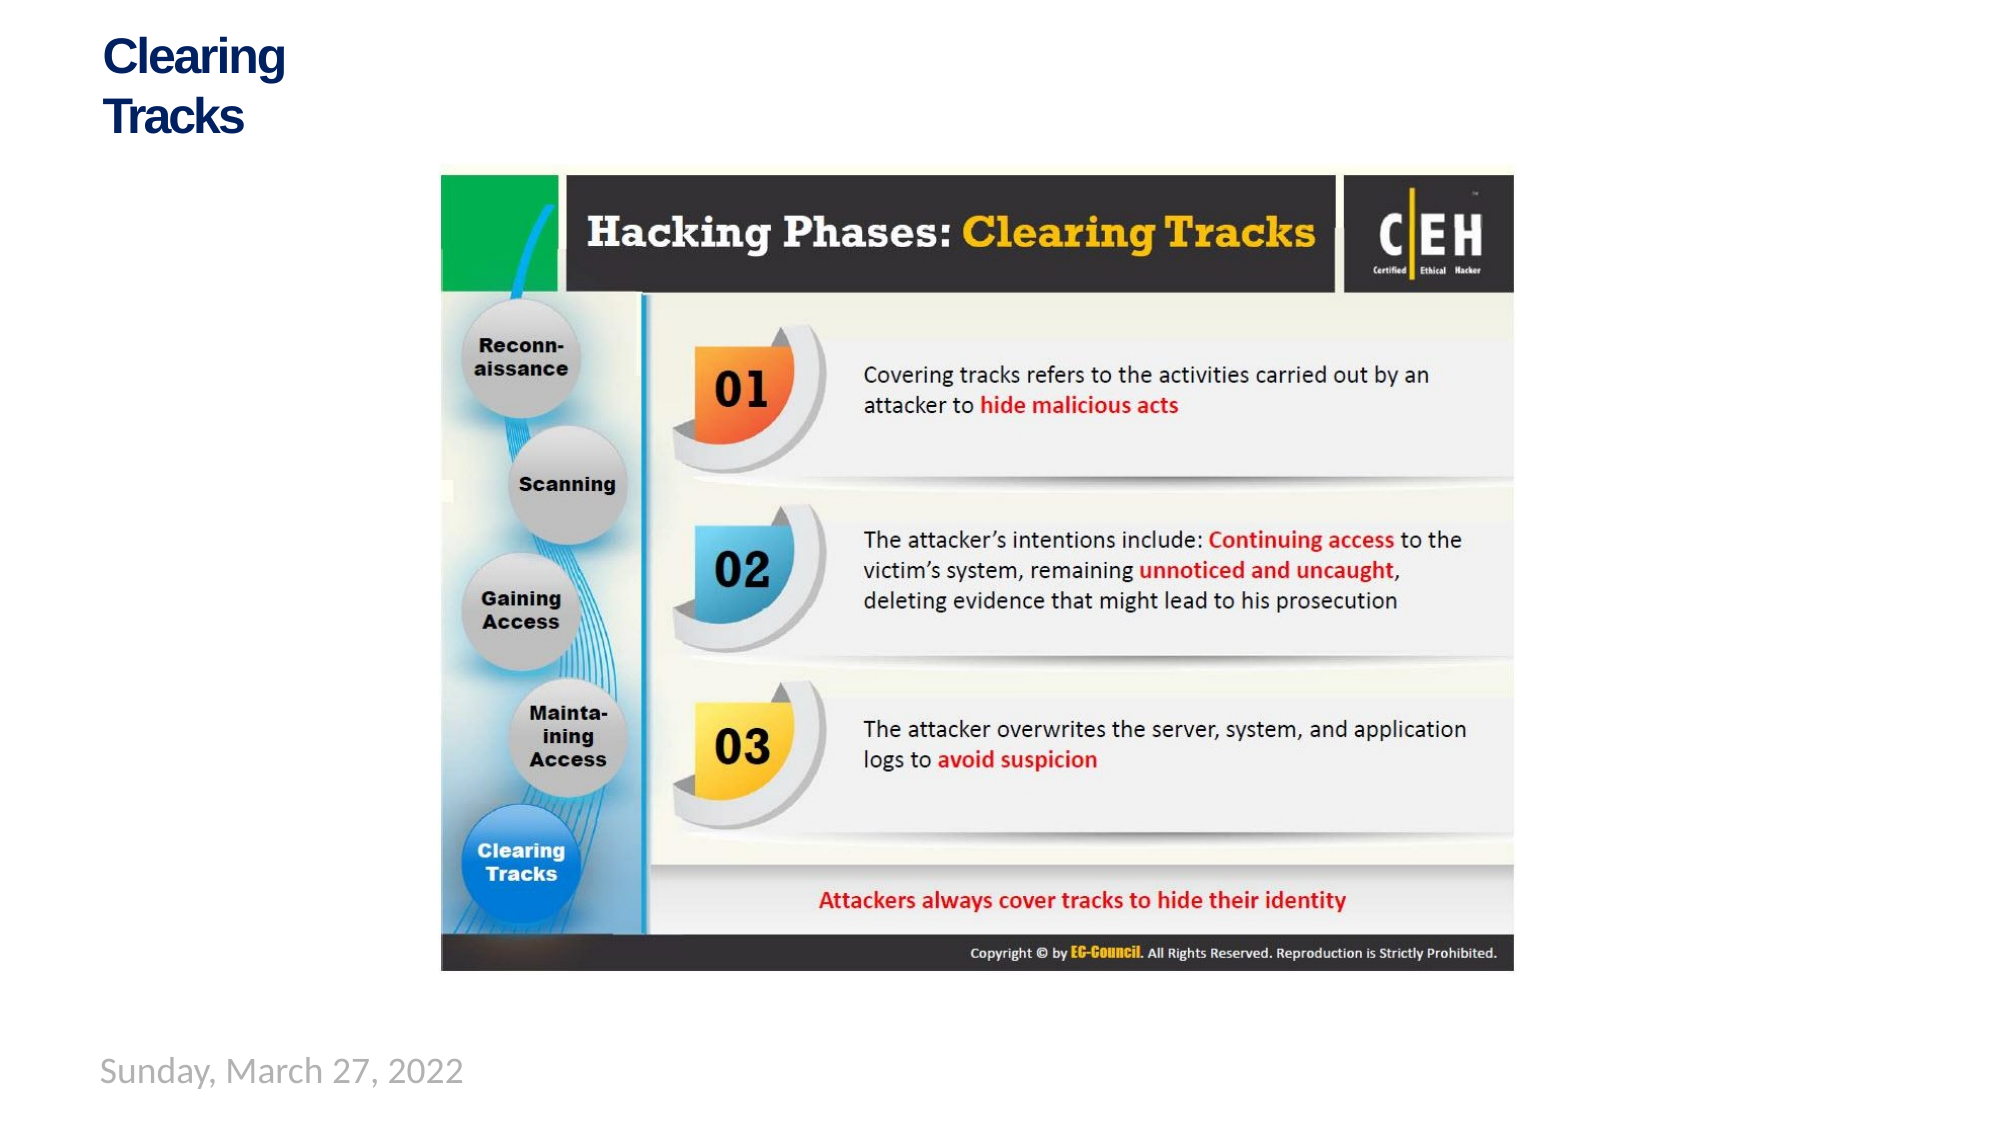

# Clearing Tracks

Sunday, March 27, 2022
17